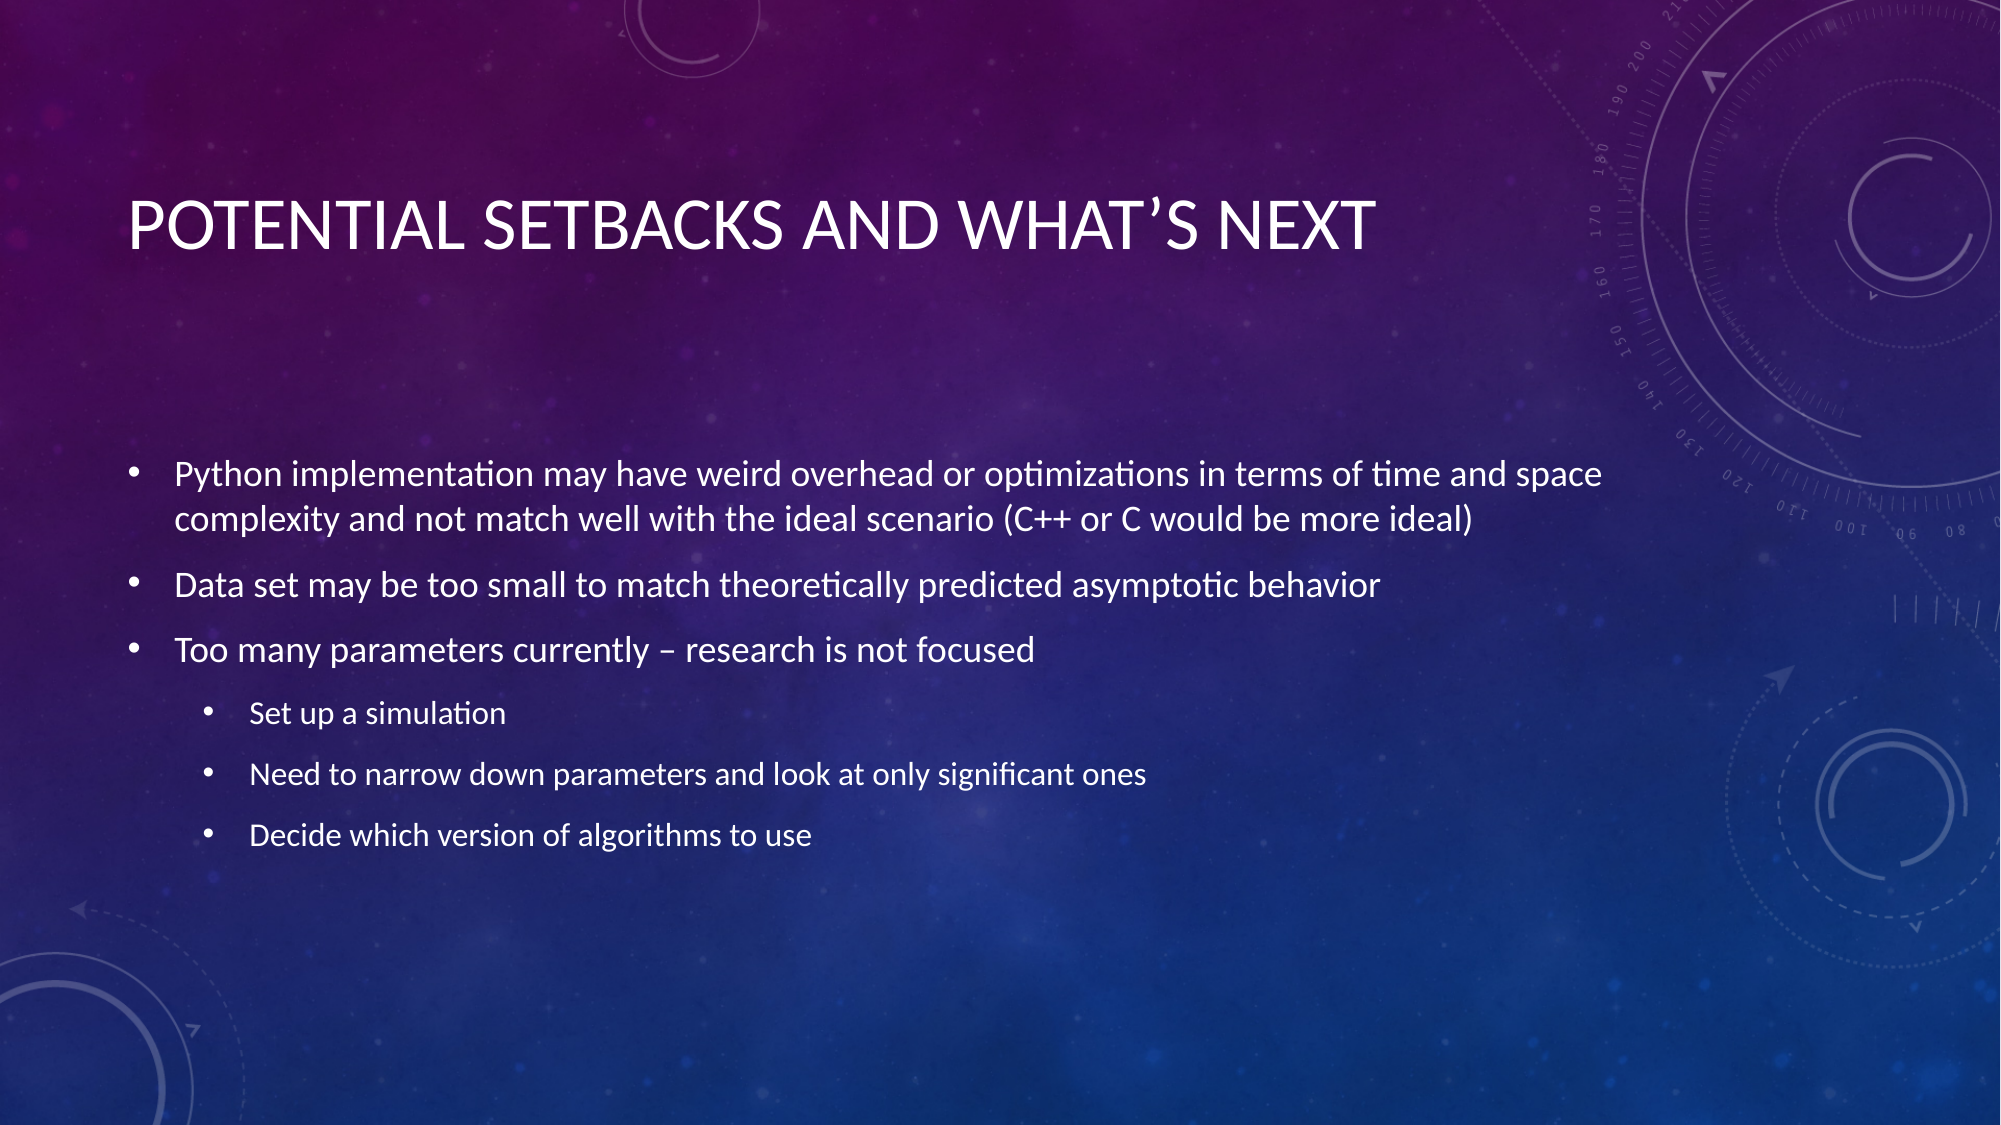

# Potential setbacks and what’s next
Python implementation may have weird overhead or optimizations in terms of time and space complexity and not match well with the ideal scenario (C++ or C would be more ideal)
Data set may be too small to match theoretically predicted asymptotic behavior
Too many parameters currently – research is not focused
Set up a simulation
Need to narrow down parameters and look at only significant ones
Decide which version of algorithms to use